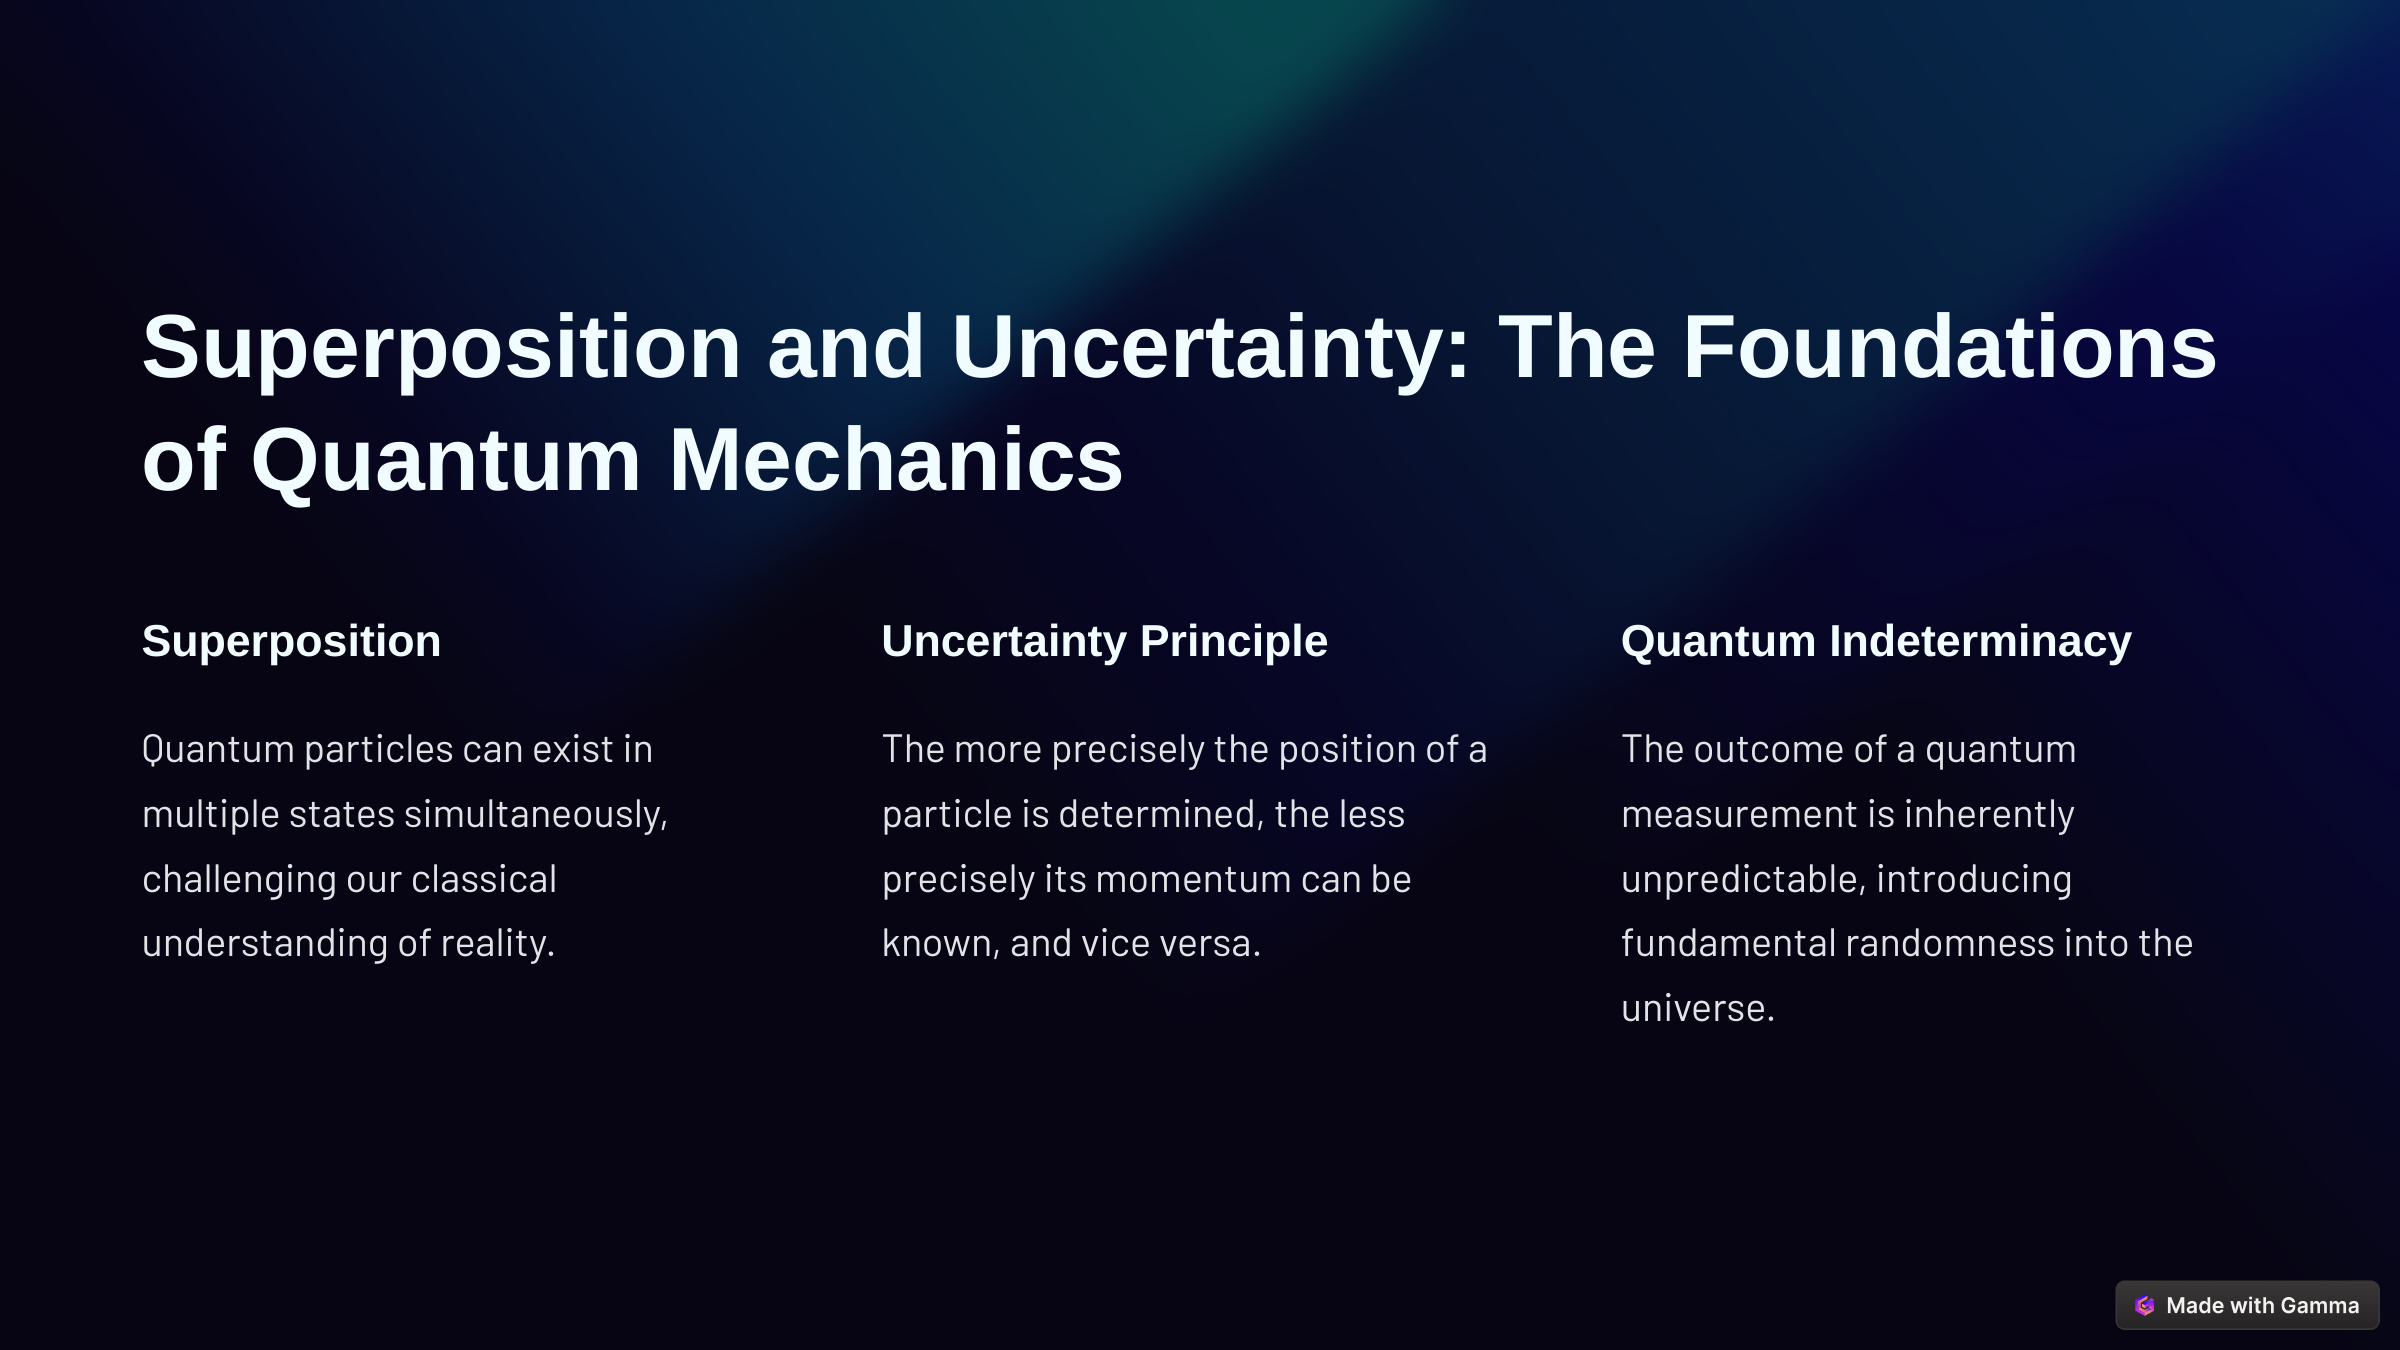

Superposition and Uncertainty: The Foundations of Quantum Mechanics
Superposition
Uncertainty Principle
Quantum Indeterminacy
Quantum particles can exist in multiple states simultaneously, challenging our classical understanding of reality.
The more precisely the position of a particle is determined, the less precisely its momentum can be known, and vice versa.
The outcome of a quantum measurement is inherently unpredictable, introducing fundamental randomness into the universe.